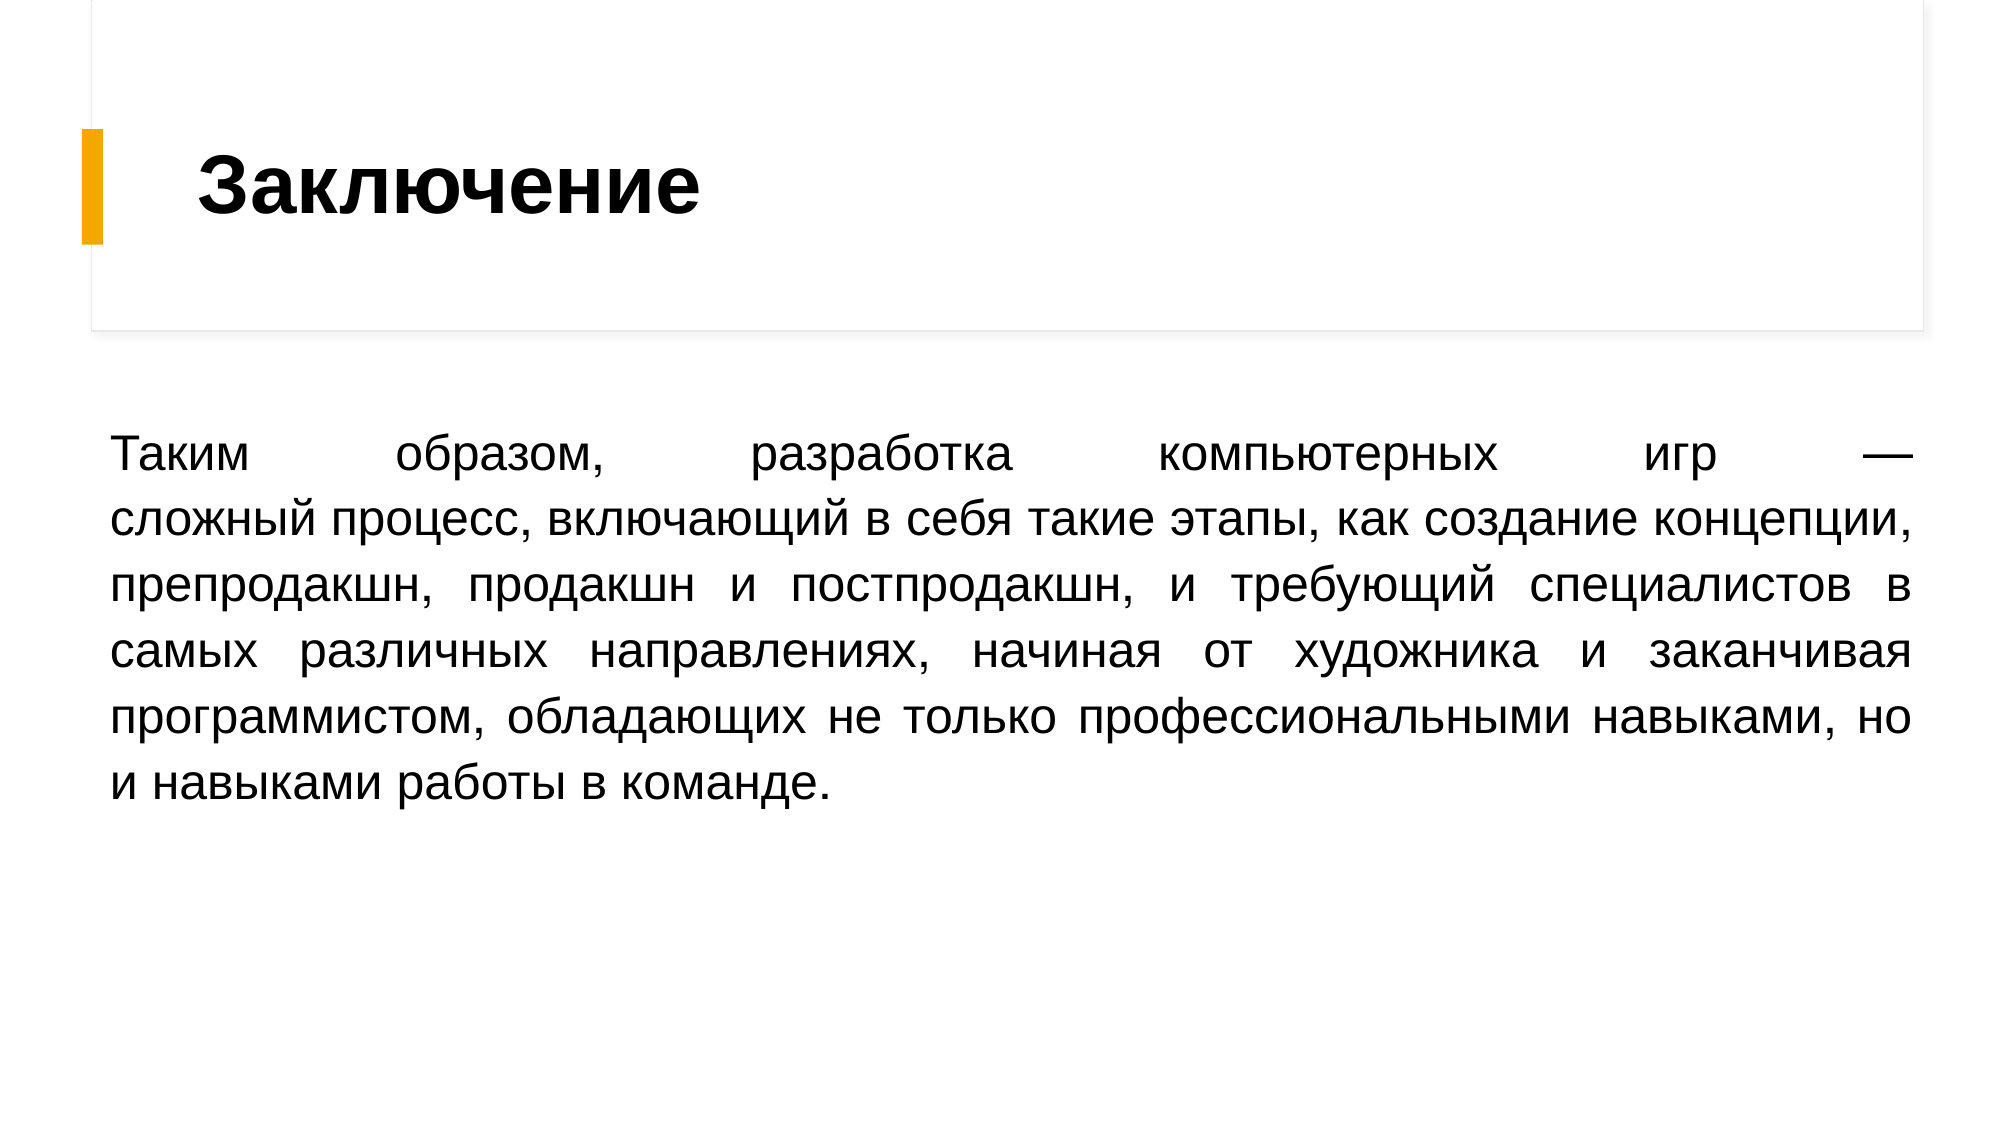

# Заключение
Таким образом, разработка компьютерных игр — сложный процесс, включающий в себя такие этапы, как создание концепции, препродакшн, продакшн и постпродакшн, и требующий специалистов в самых различных направлениях, начиная от художника и заканчивая программистом, обладающих не только профессиональными навыками, но и навыками работы в команде.